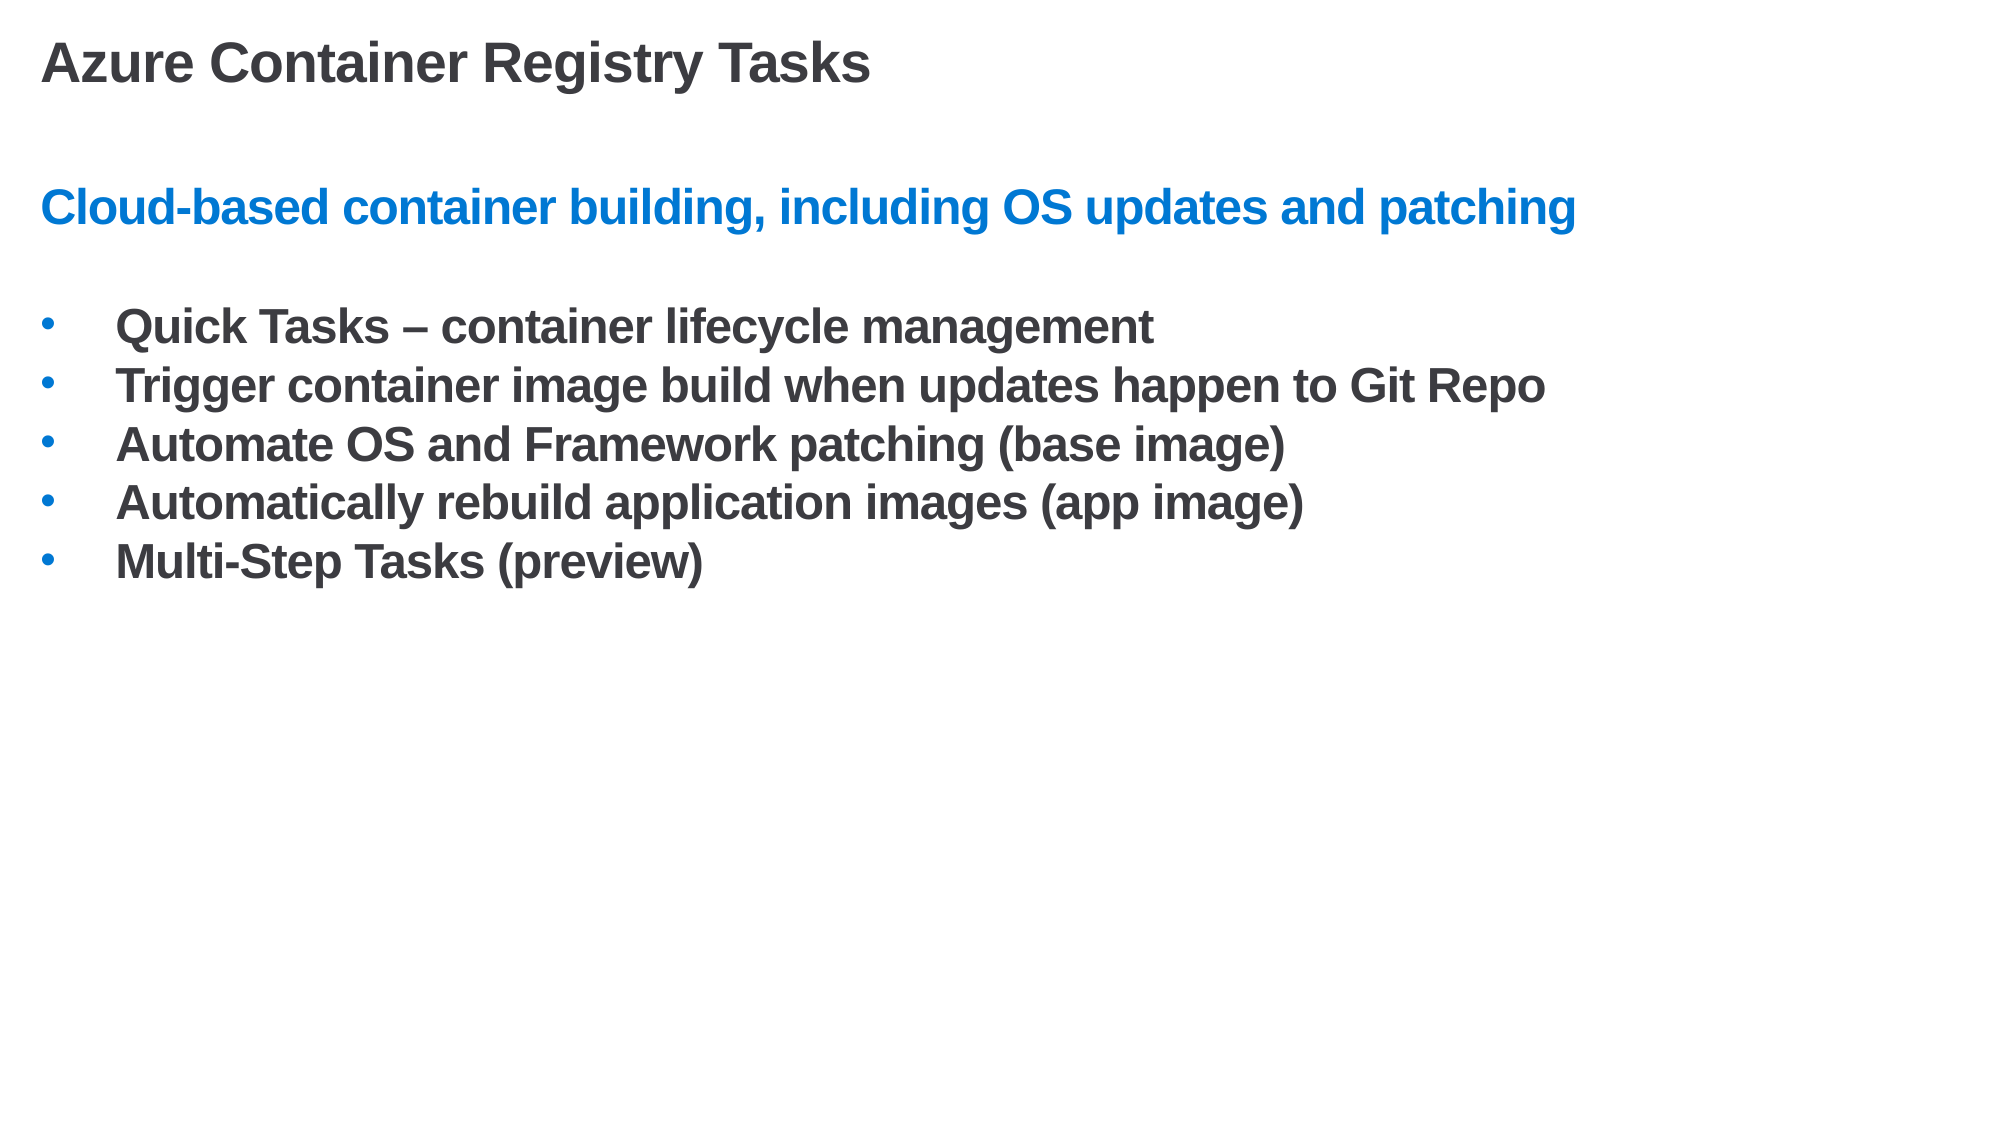

# Azure Container Registry Tasks
Cloud-based container building, including OS updates and patching
Quick Tasks – container lifecycle management
Trigger container image build when updates happen to Git Repo
Automate OS and Framework patching (base image)
Automatically rebuild application images (app image)
Multi-Step Tasks (preview)